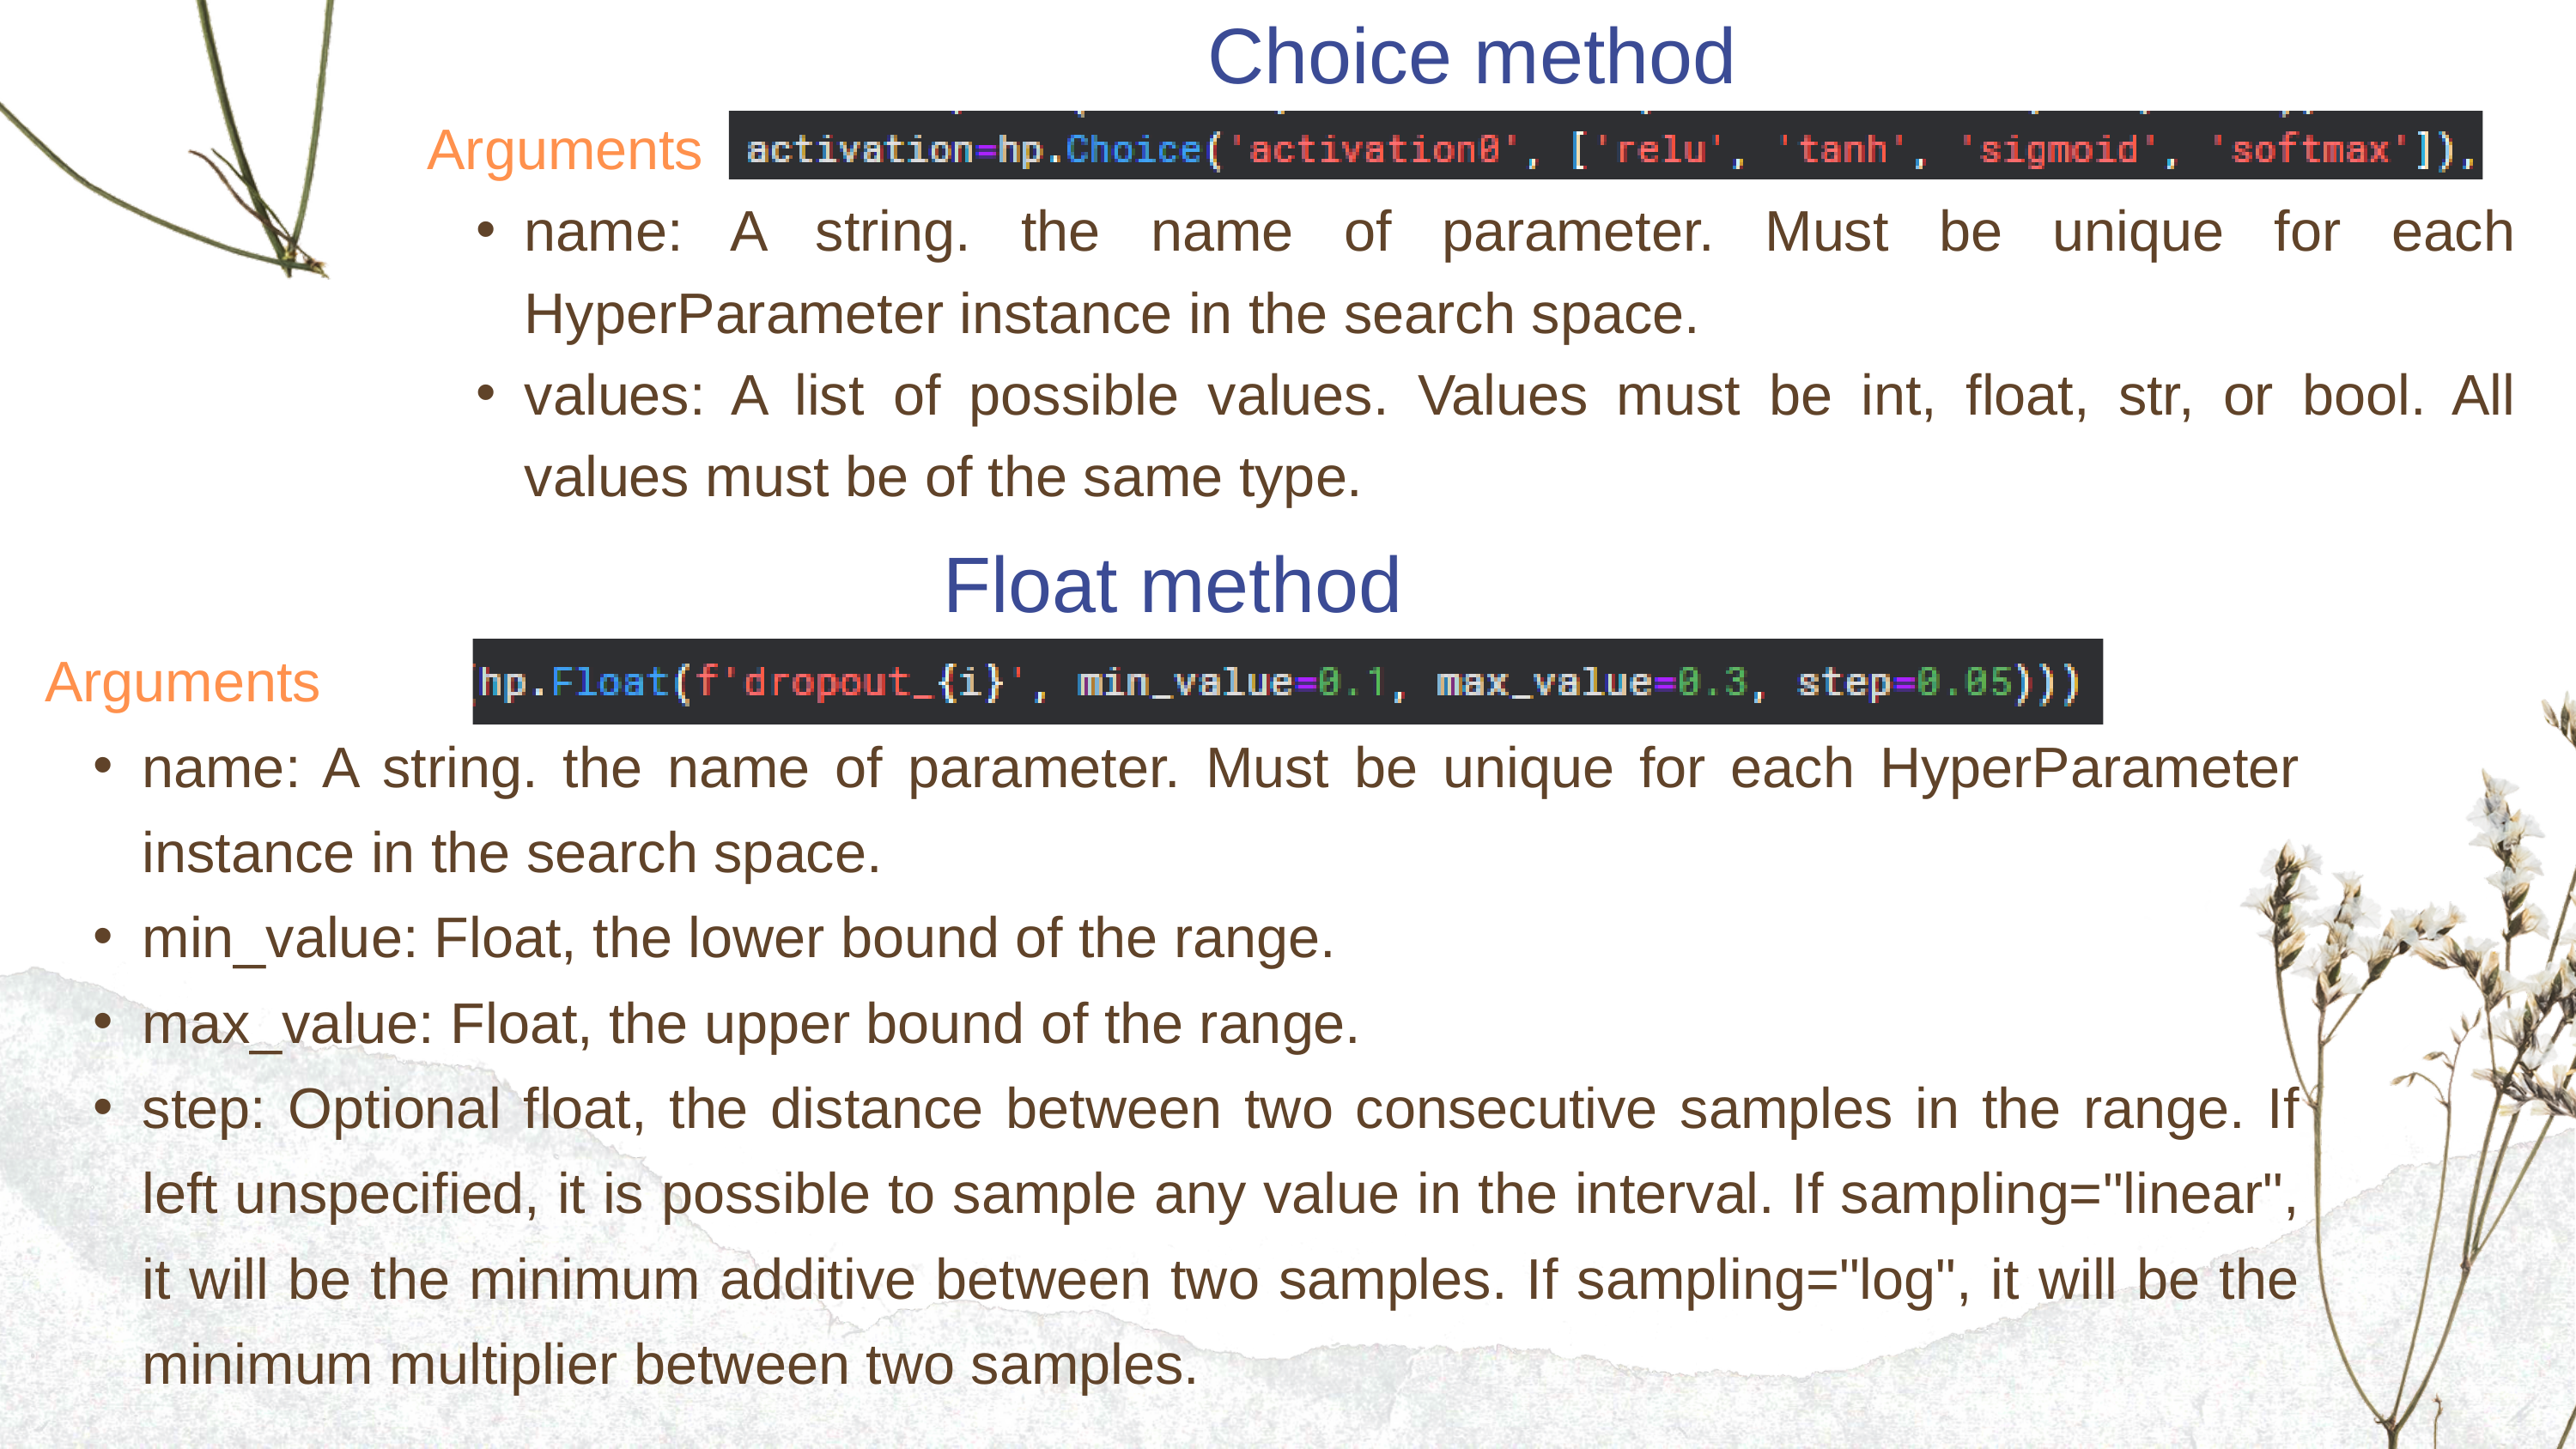

Choice method
Arguments
name: A string. the name of parameter. Must be unique for each HyperParameter instance in the search space.
values: A list of possible values. Values must be int, float, str, or bool. All values must be of the same type.

Float method
Arguments
name: A string. the name of parameter. Must be unique for each HyperParameter instance in the search space.
min_value: Float, the lower bound of the range.
max_value: Float, the upper bound of the range.
step: Optional float, the distance between two consecutive samples in the range. If left unspecified, it is possible to sample any value in the interval. If sampling="linear", it will be the minimum additive between two samples. If sampling="log", it will be the minimum multiplier between two samples.